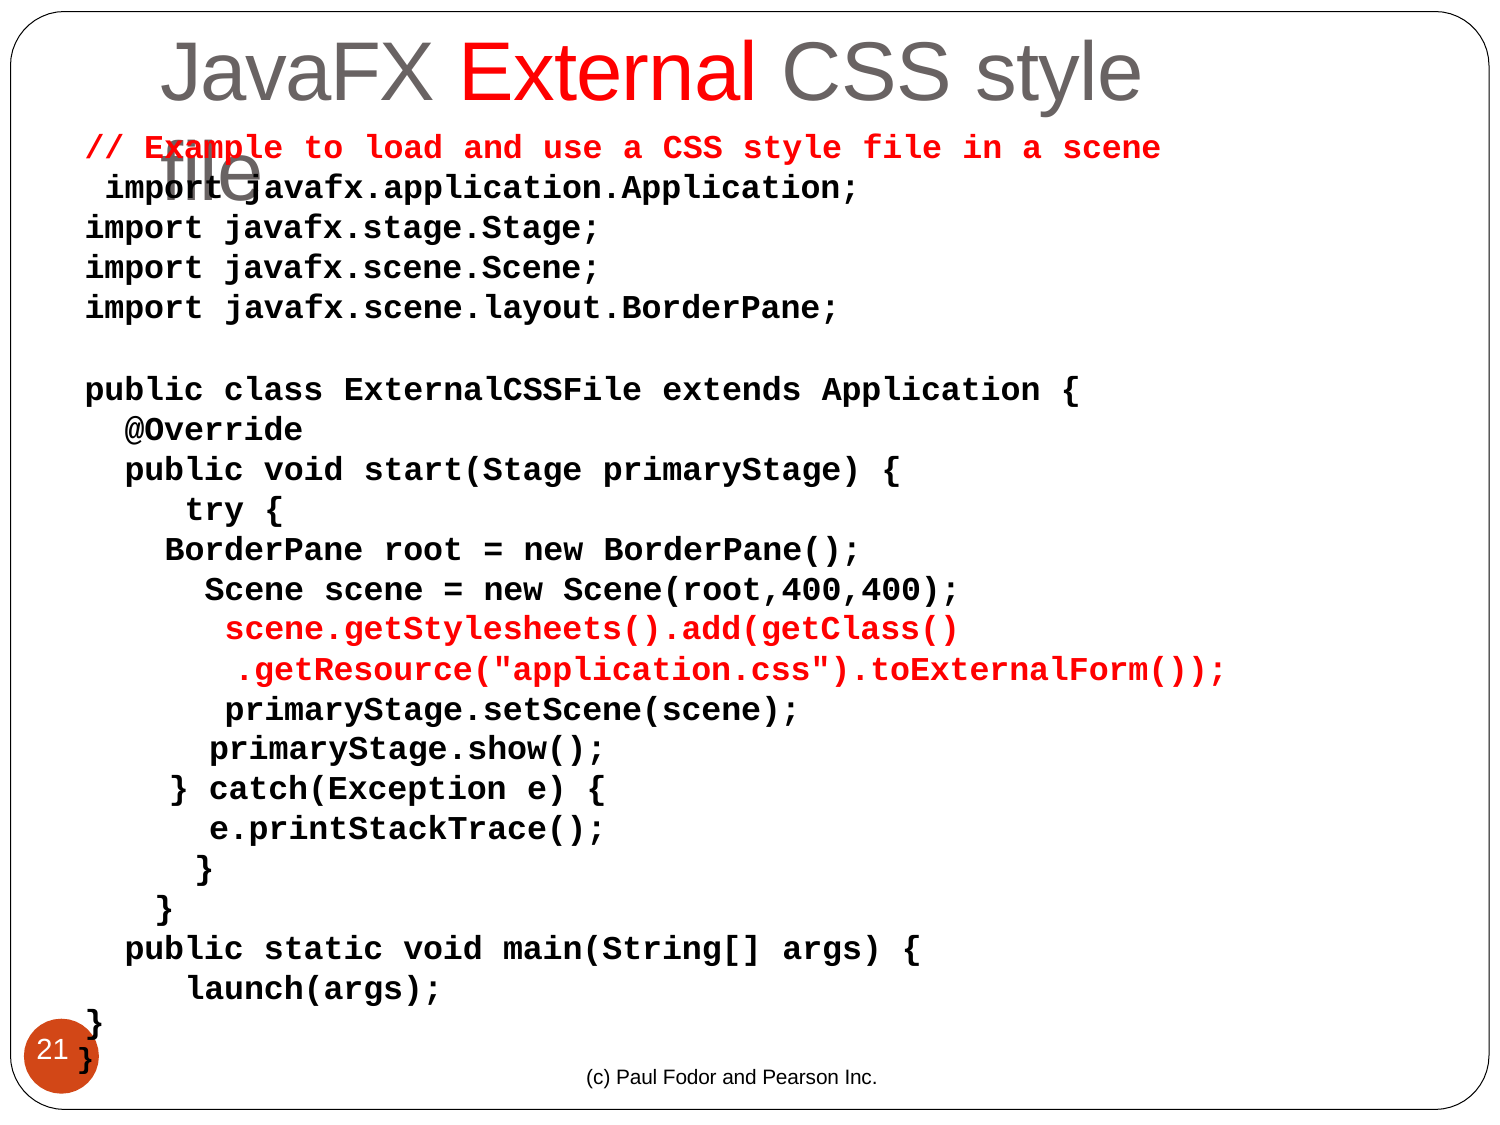

# JavaFX External CSS style file
// Example to load and use a CSS style file in a scene  import javafx.application.Application;
import javafx.stage.Stage;
import javafx.scene.Scene;
import javafx.scene.layout.BorderPane;

public class ExternalCSSFile extends Application {
@Override
public void start(Stage primaryStage) {  try {
BorderPane root = new BorderPane();  Scene scene = new Scene(root,400,400);  scene.getStylesheets().add(getClass()
.getResource("application.css").toExternalForm());  primaryStage.setScene(scene);
primaryStage.show();
} catch(Exception e) {
e.printStackTrace();
}
}
public static void main(String[] args) {  launch(args);
}
21 }

(c) Paul Fodor and Pearson Inc.